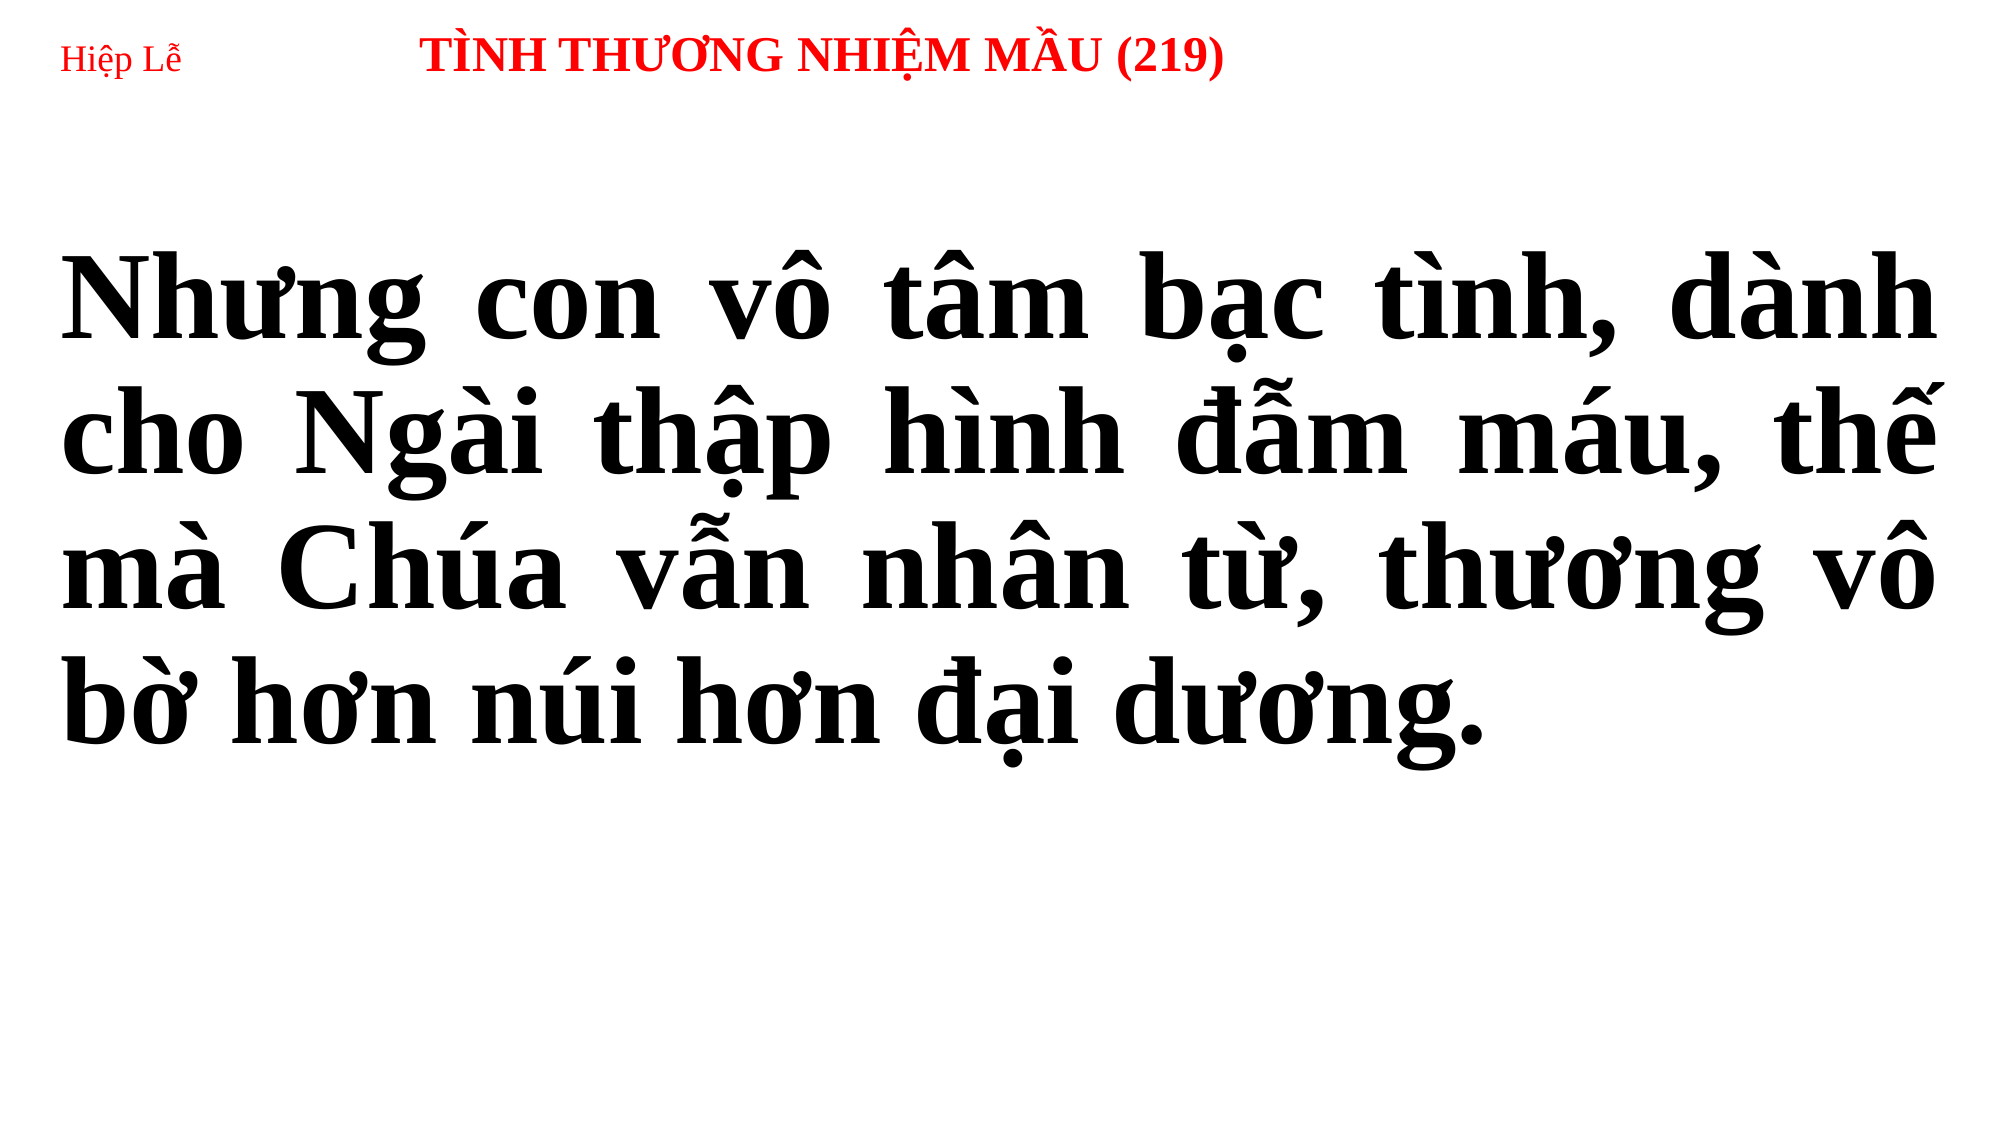

# Hiệp Lễ                         TÌNH THƯƠNG NHIỆM MẦU (219)
Nhưng con vô tâm bạc tình, dành cho Ngài thập hình đẫm máu, thế mà Chúa vẫn nhân từ, thương vô bờ hơn núi hơn đại dương.